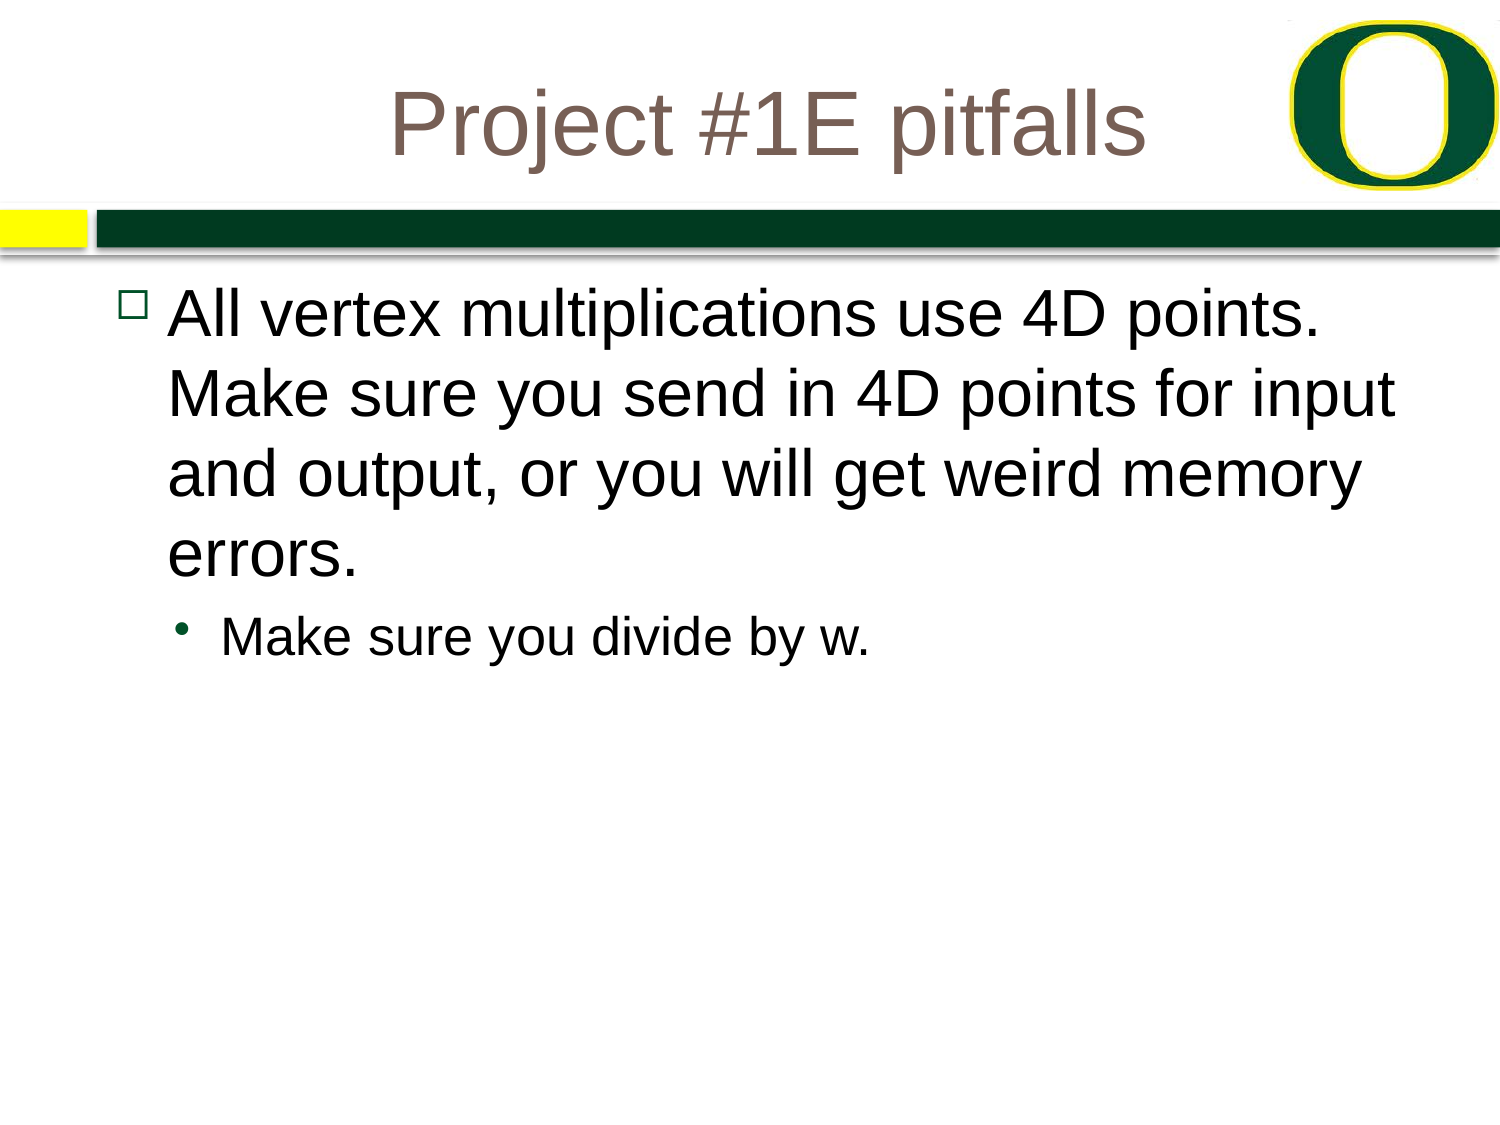

# Project #1E pitfalls
All vertex multiplications use 4D points.  Make sure you send in 4D points for input and output, or you will get weird memory errors.
Make sure you divide by w.